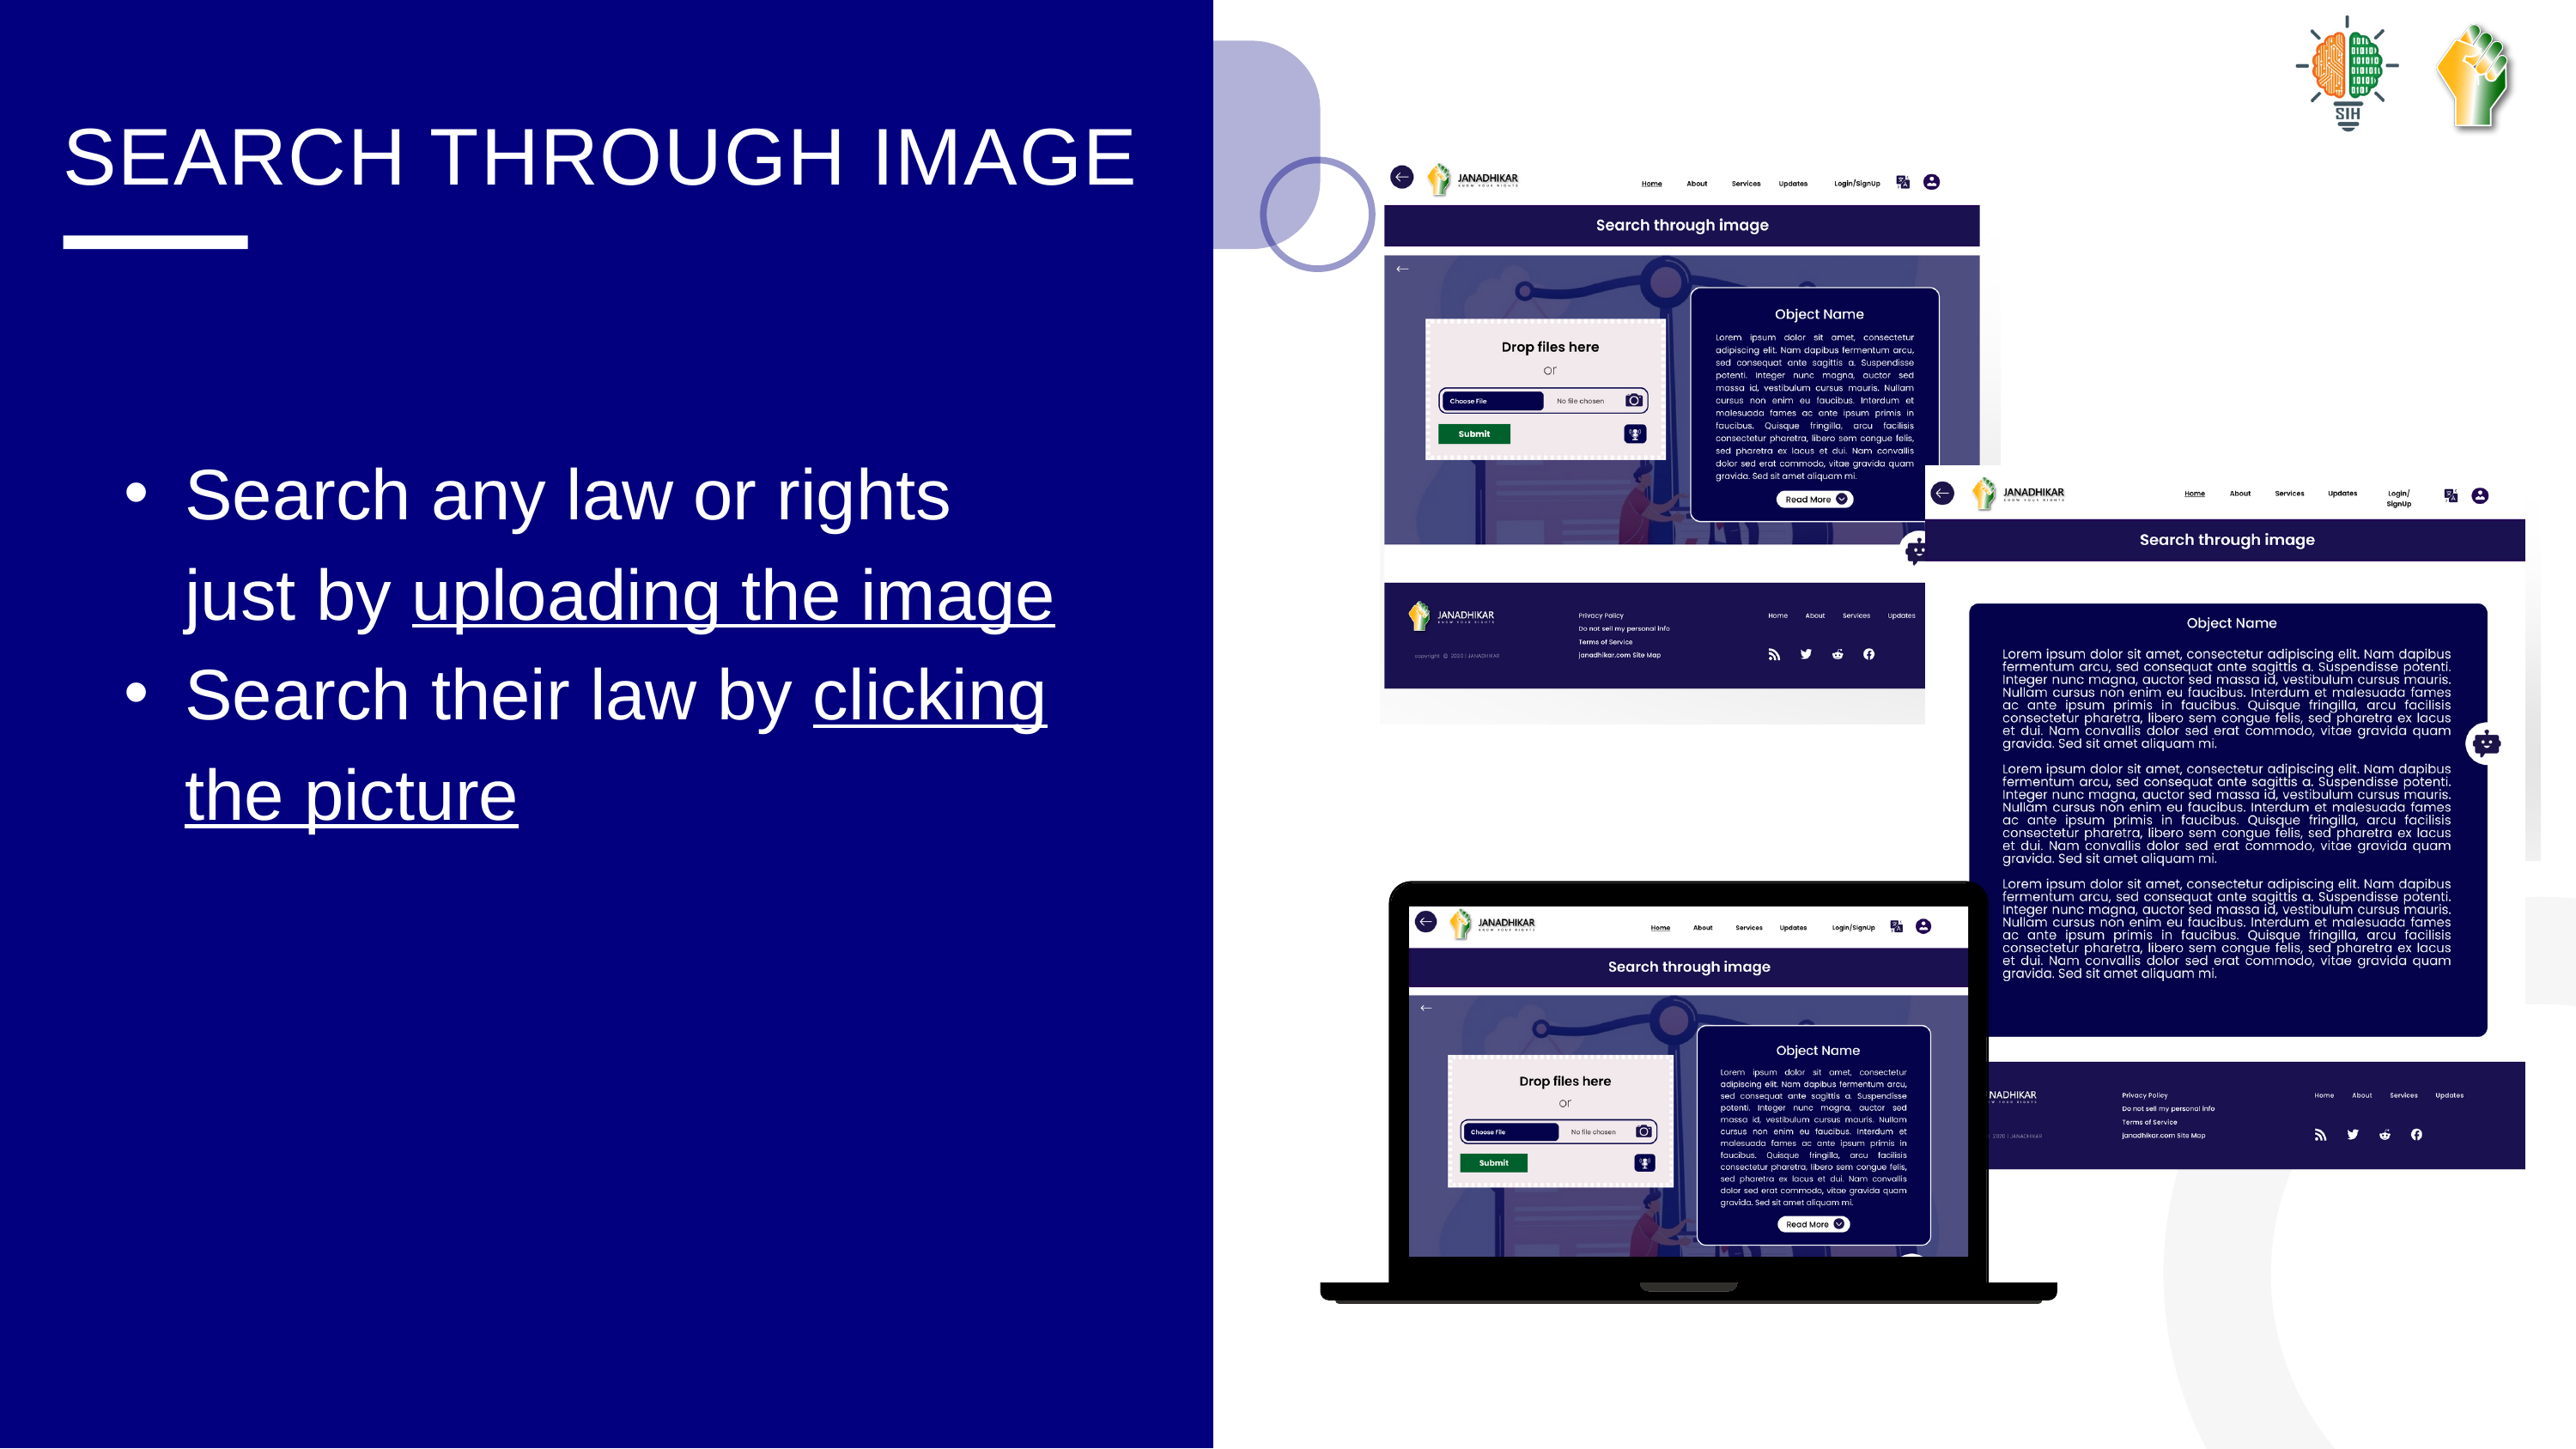

SEARCH THROUGH IMAGE

Search any law or rights just by uploading the image
Search their law by clicking the picture